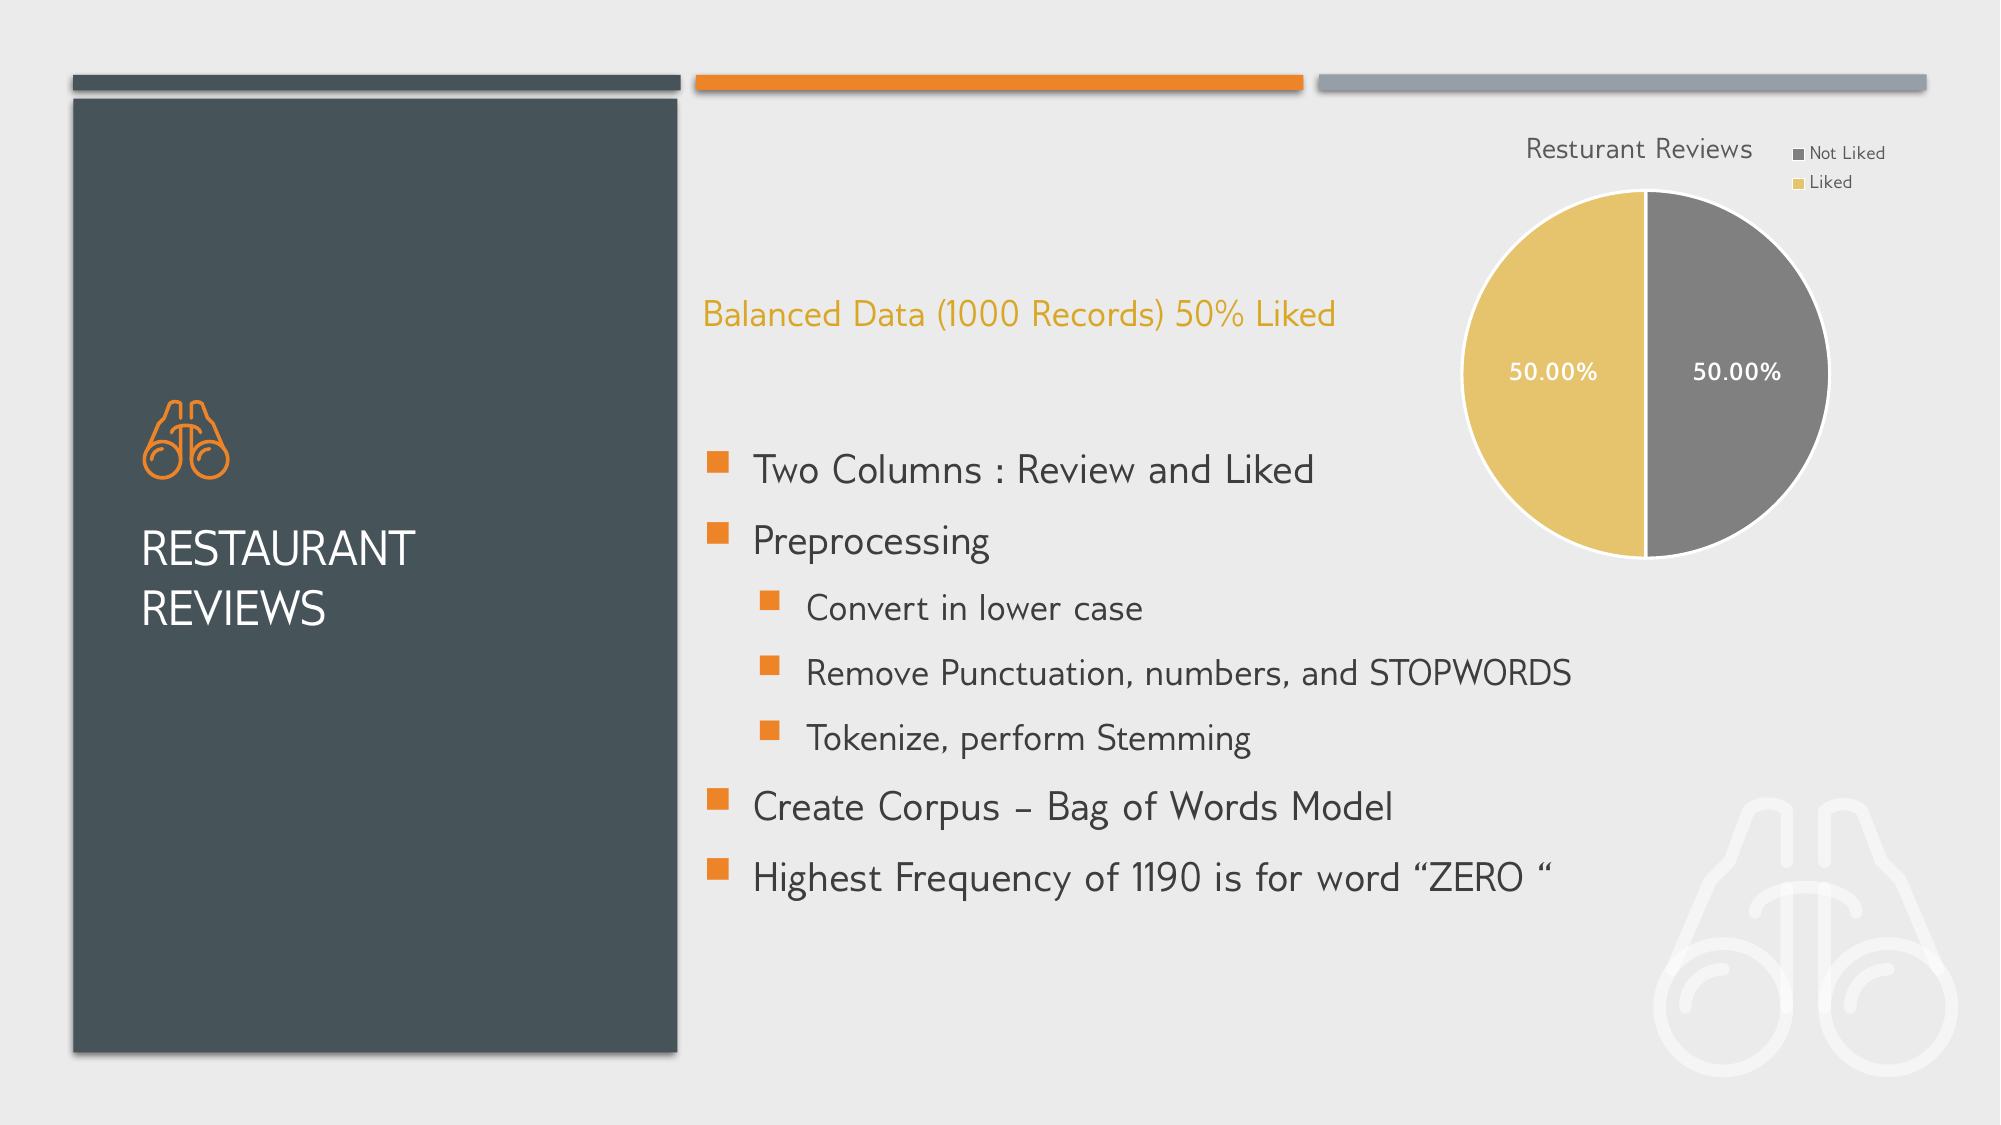

### Chart: Resturant Reviews

| Category | Total |
|---|---|
| Not Liked | 0.5 |
| Liked | 0.5 |
Two Columns : Review and Liked
Preprocessing
Convert in lower case
Remove Punctuation, numbers, and STOPWORDS
Tokenize, perform Stemming
Create Corpus – Bag of Words Model
Highest Frequency of 1190 is for word “ZERO “
Balanced Data (1000 Records) 50% Liked

# Restaurant Reviews